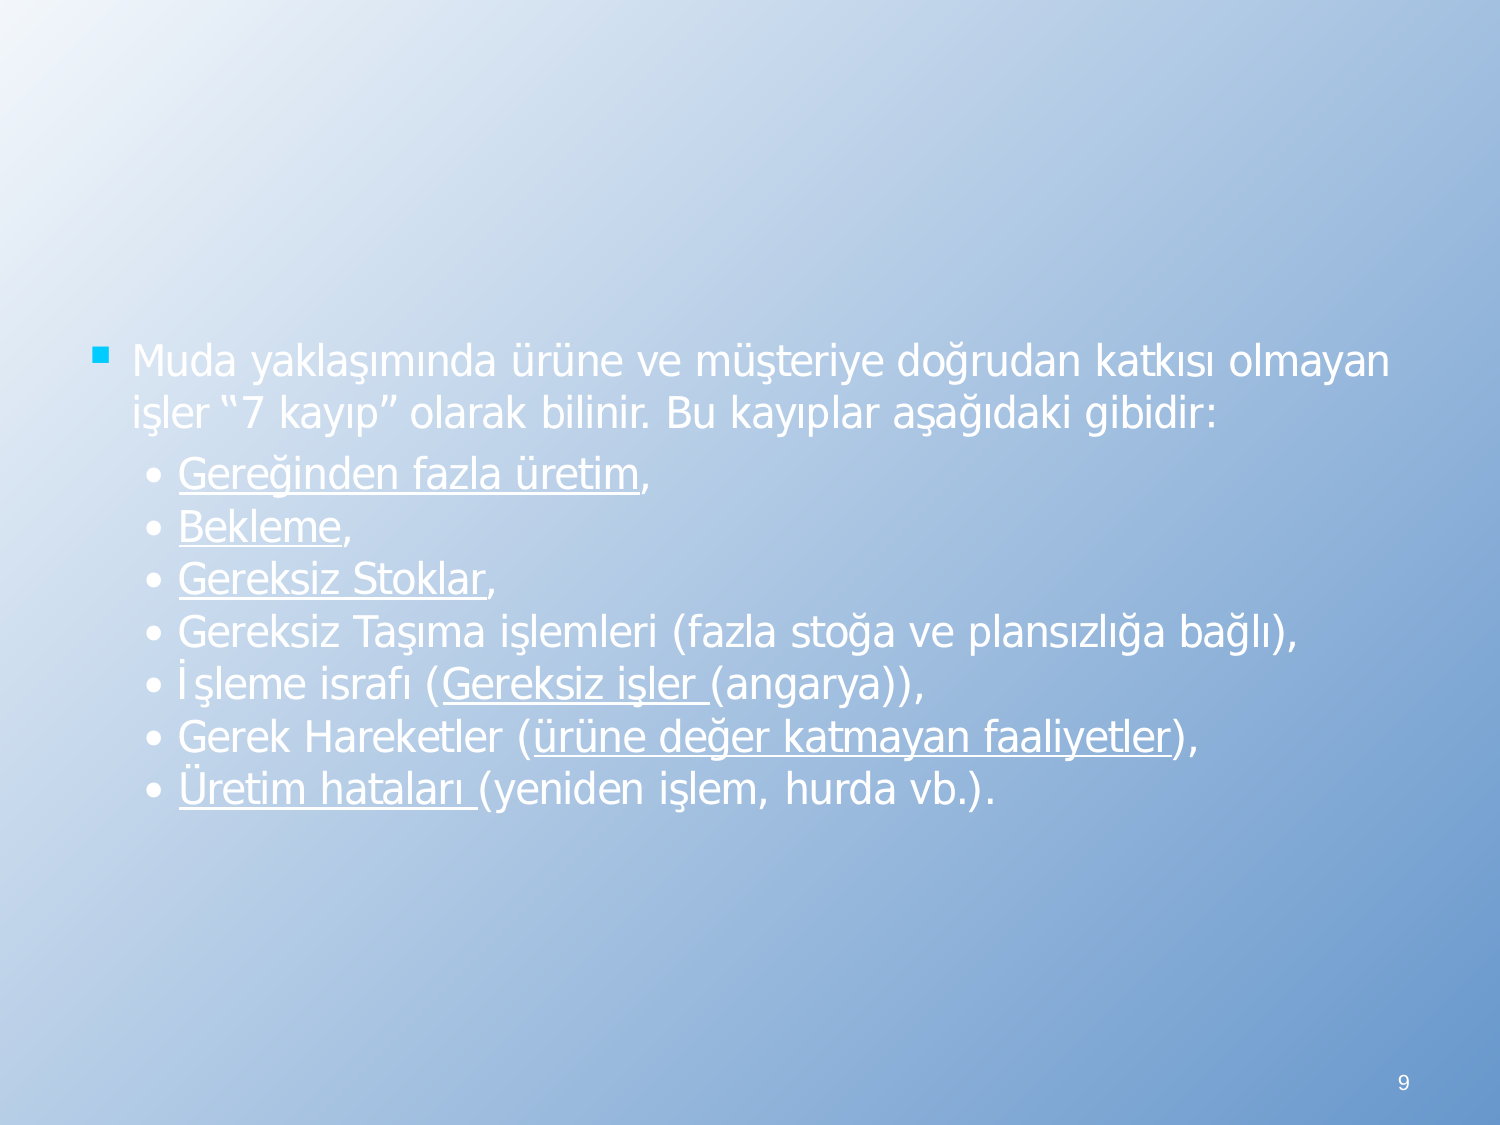

Muda yaklaşımında ürüne ve müşteriye doğrudan katkısı olmayan işler “7 kayıp” olarak bilinir. Bu kayıplar aşağıdaki gibidir:
• Gereğinden fazla üretim,
• Bekleme,
• Gereksiz Stoklar,
• Gereksiz Taşıma işlemleri (fazla stoğa ve plansızlığa bağlı),
• İşleme israfı (Gereksiz işler (angarya)),
• Gerek Hareketler (ürüne değer katmayan faaliyetler),
• Üretim hataları (yeniden işlem, hurda vb.).
9